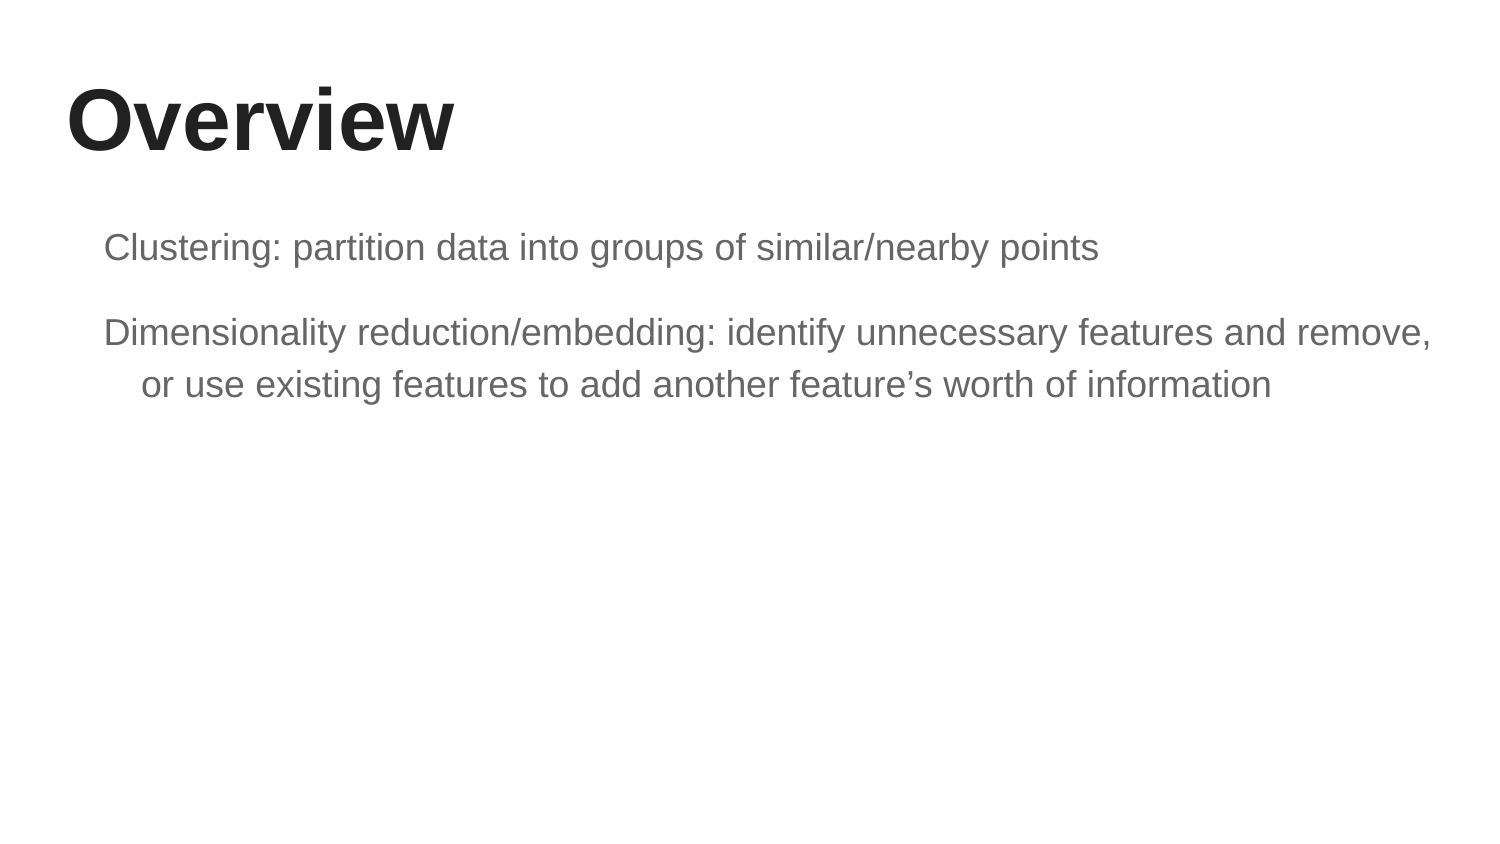

# Overview
Clustering: partition data into groups of similar/nearby points
Dimensionality reduction/embedding: identify unnecessary features and remove, or use existing features to add another feature’s worth of information